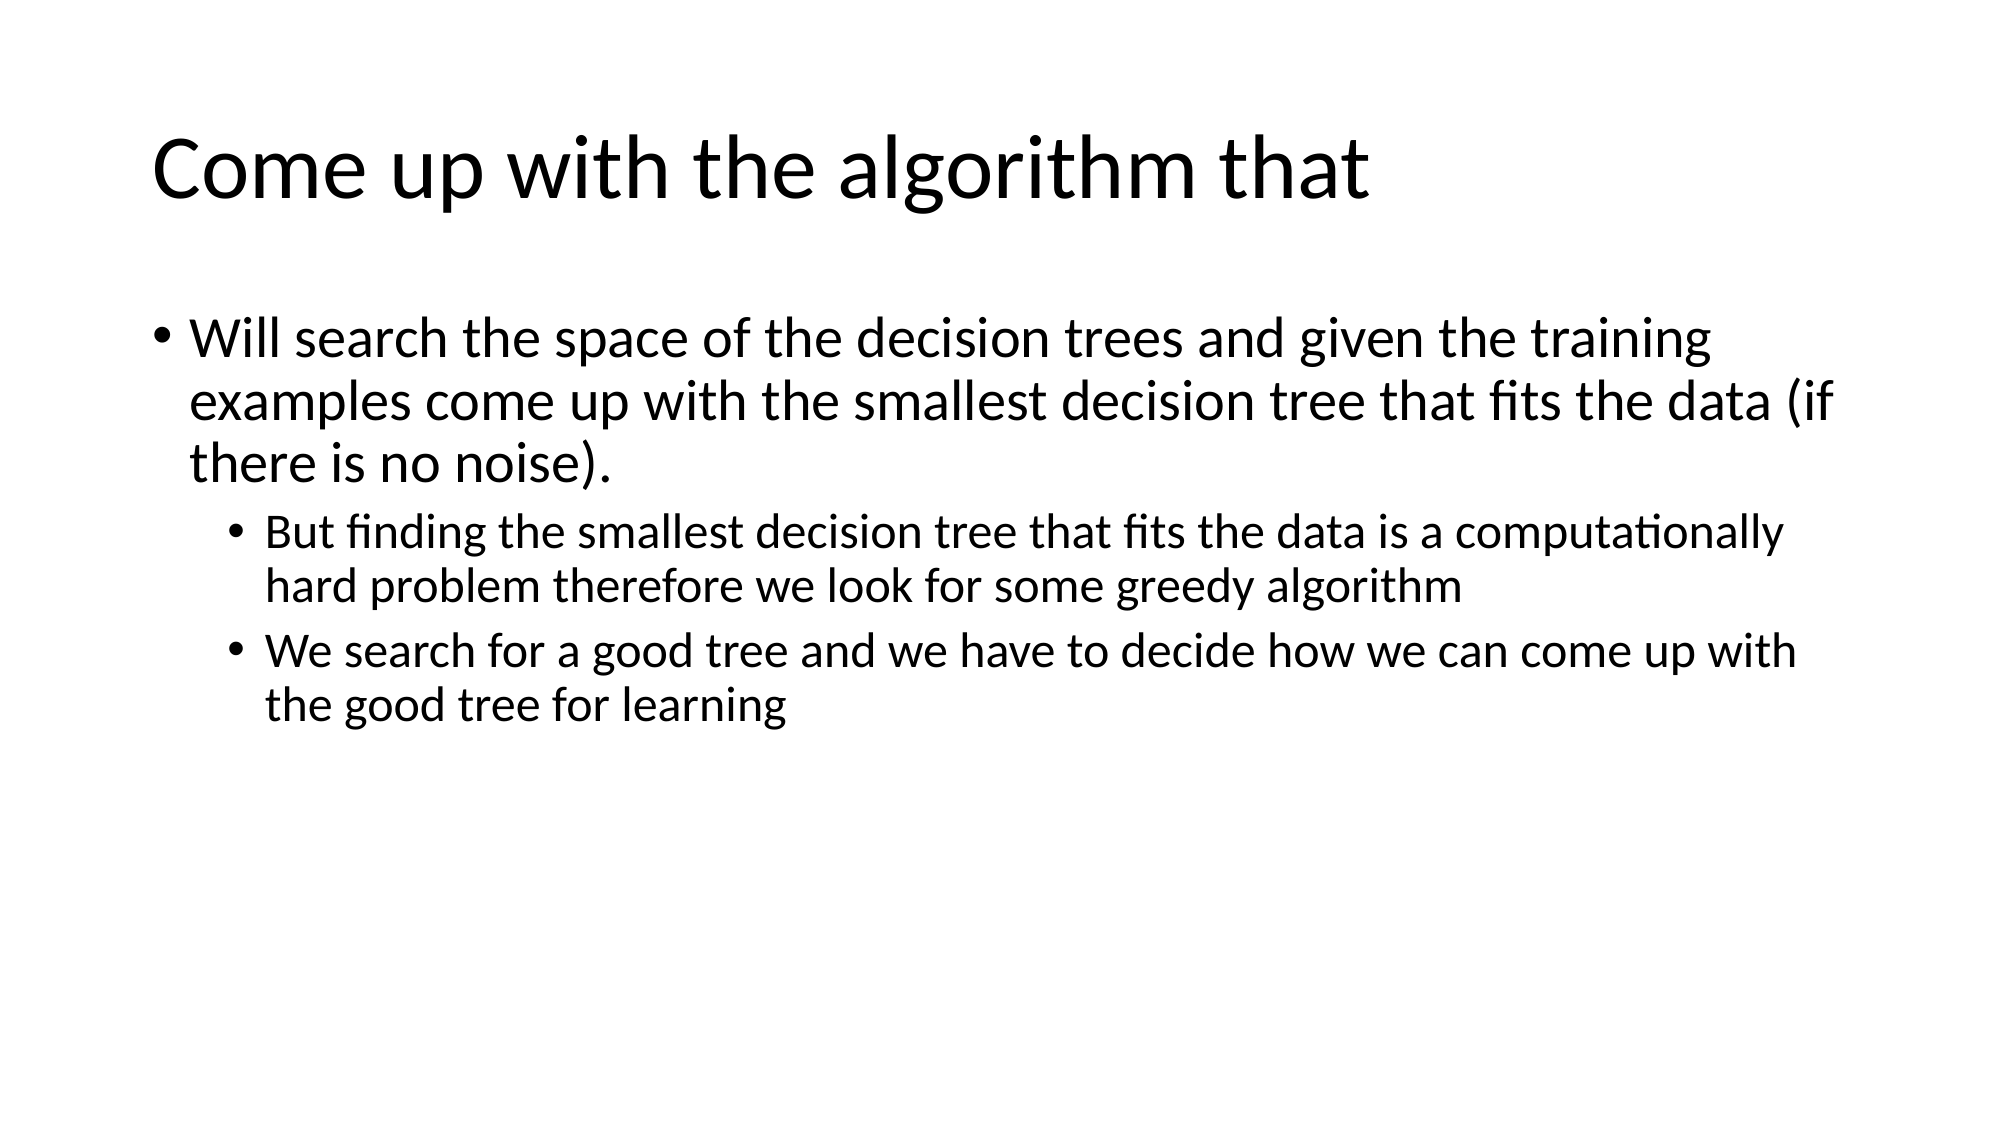

# Come up with the algorithm that
Will search the space of the decision trees and given the training examples come up with the smallest decision tree that fits the data (if there is no noise).
But finding the smallest decision tree that fits the data is a computationally hard problem therefore we look for some greedy algorithm
We search for a good tree and we have to decide how we can come up with the good tree for learning